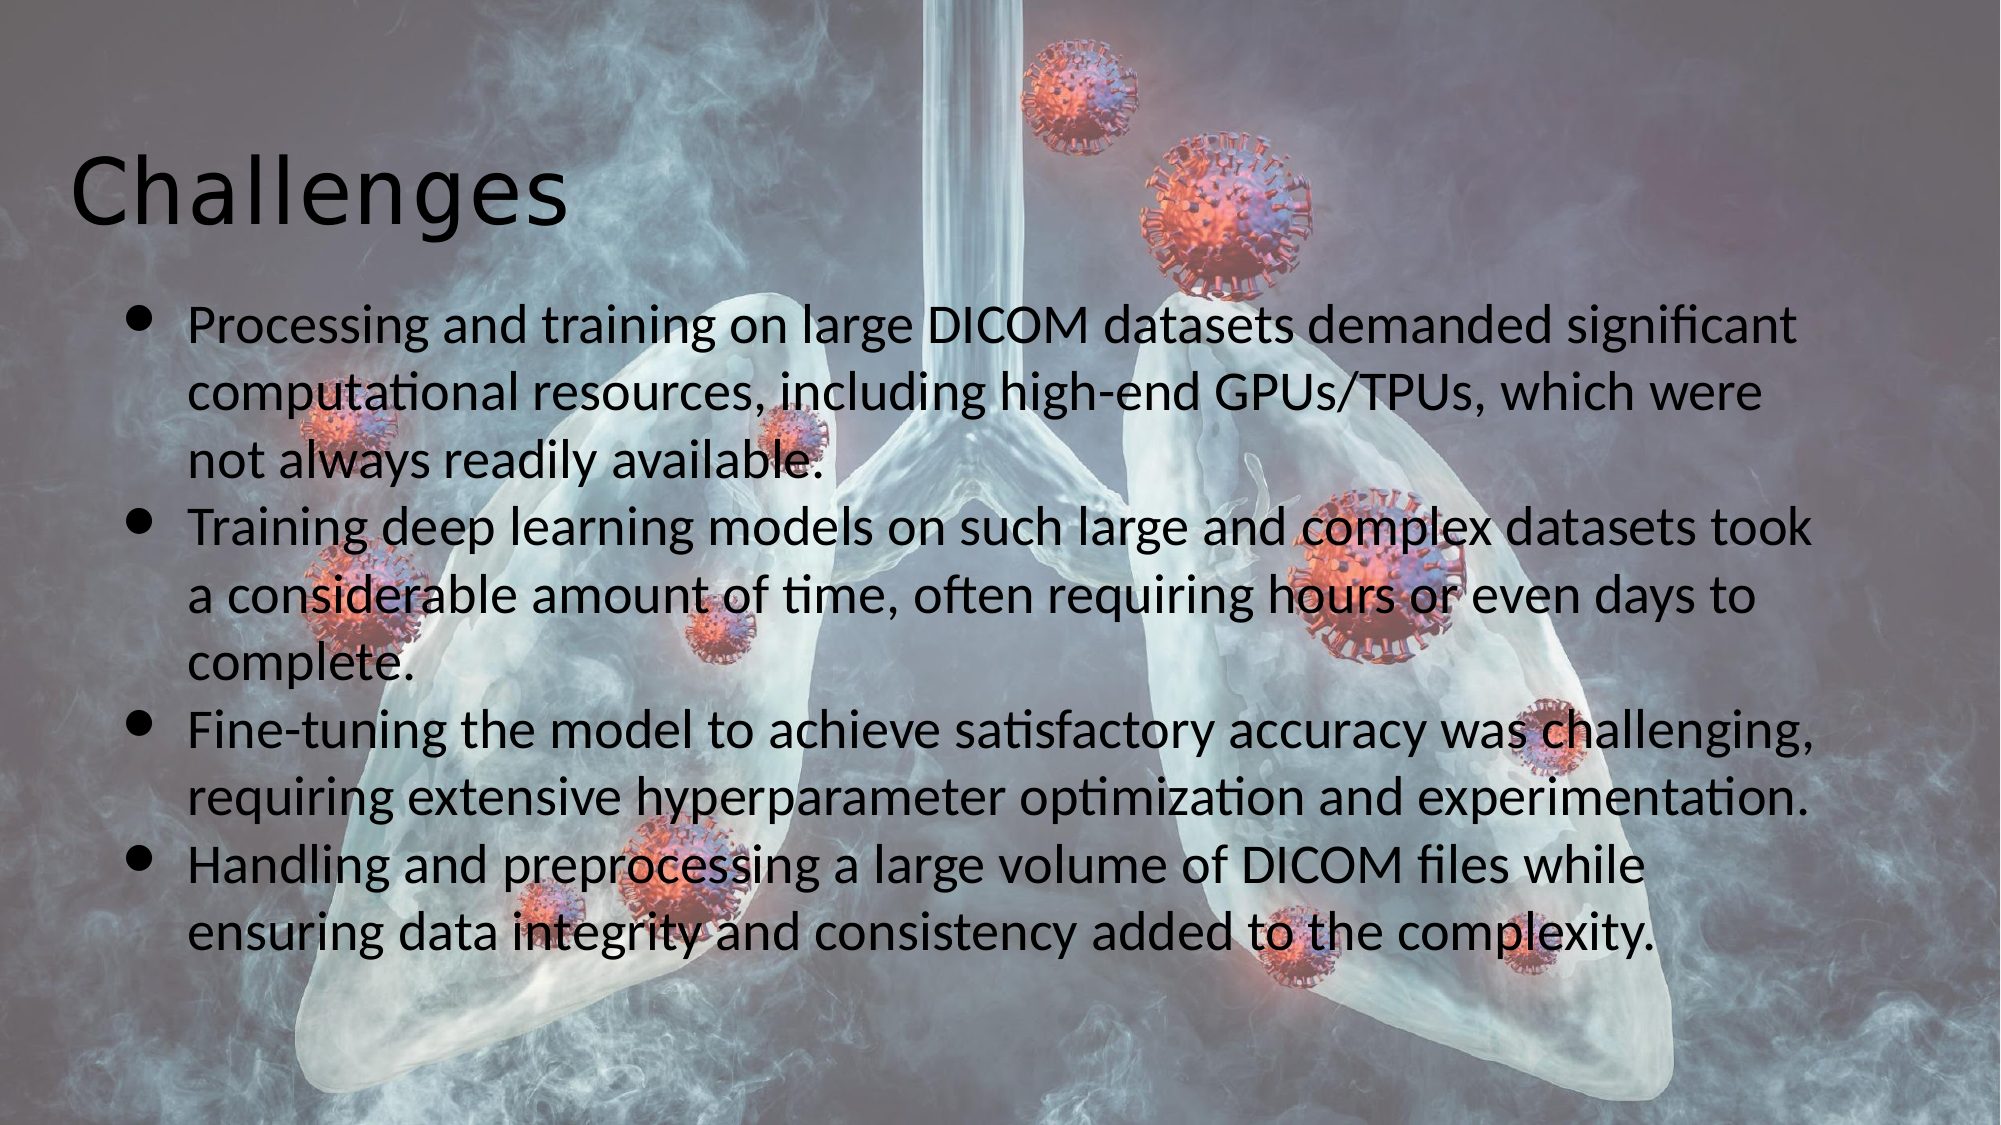

# Challenges
Processing and training on large DICOM datasets demanded significant computational resources, including high-end GPUs/TPUs, which were not always readily available.
Training deep learning models on such large and complex datasets took a considerable amount of time, often requiring hours or even days to complete.
Fine-tuning the model to achieve satisfactory accuracy was challenging, requiring extensive hyperparameter optimization and experimentation.
Handling and preprocessing a large volume of DICOM files while ensuring data integrity and consistency added to the complexity.